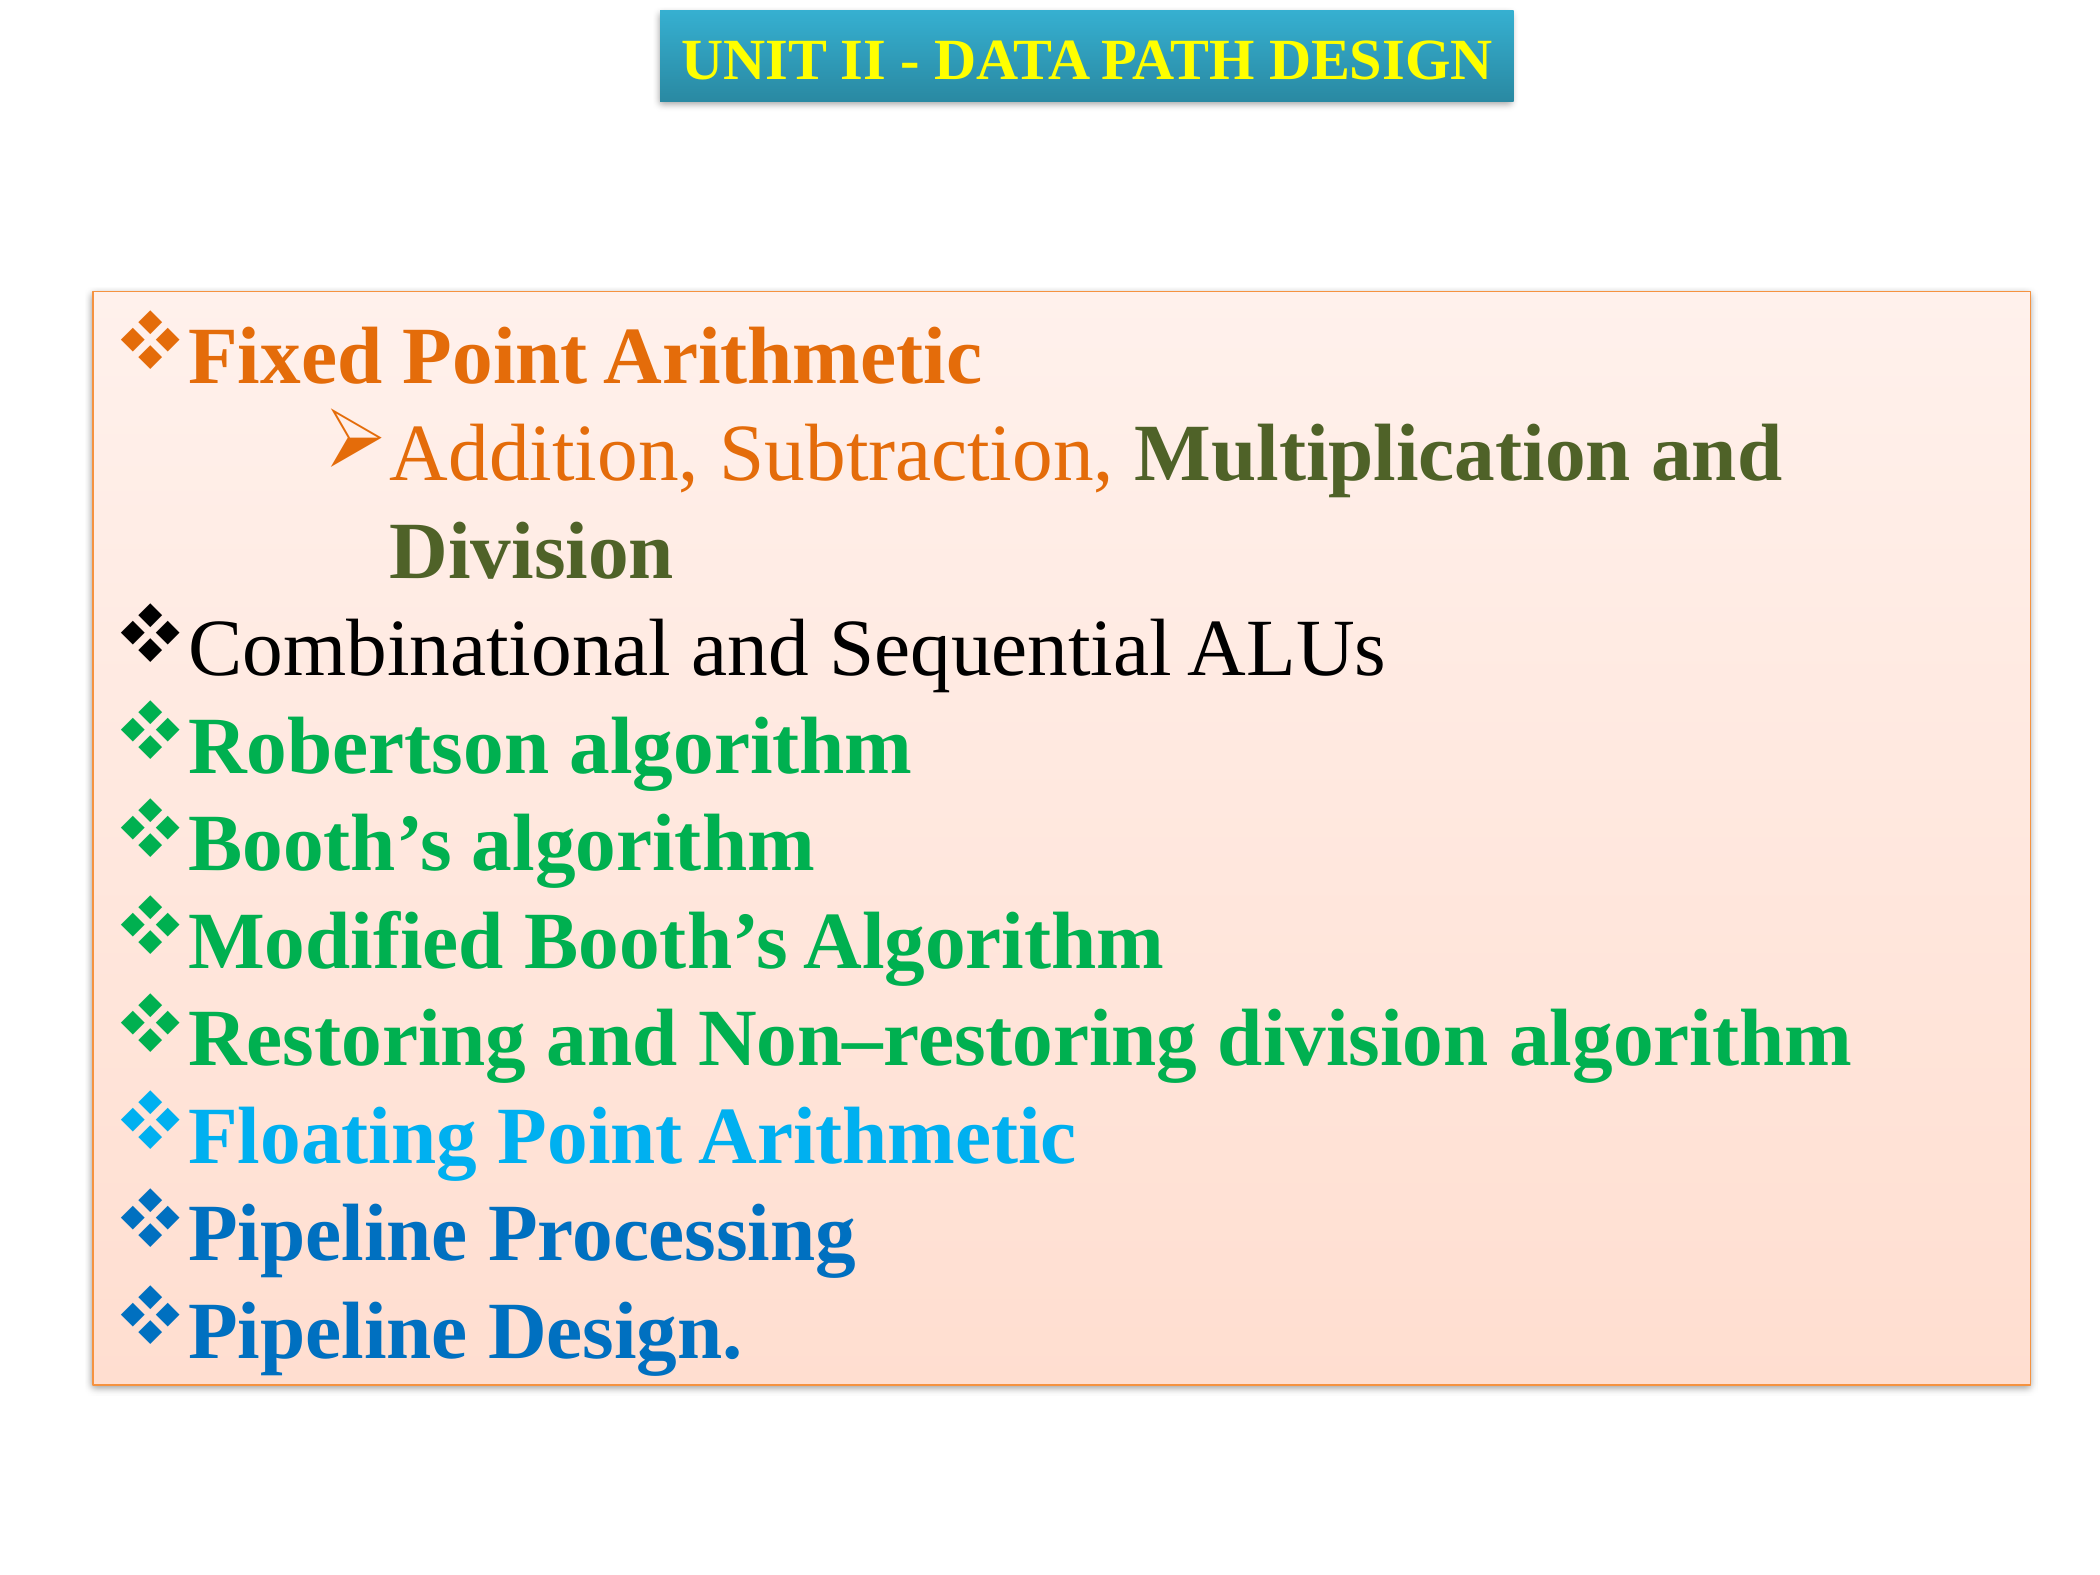

UNIT II - DATA PATH DESIGN
Fixed Point Arithmetic
Addition, Subtraction, Multiplication and Division
Combinational and Sequential ALUs
Robertson algorithm
Booth’s algorithm
Modified Booth’s Algorithm
Restoring and Non–restoring division algorithm
Floating Point Arithmetic
Pipeline Processing
Pipeline Design.